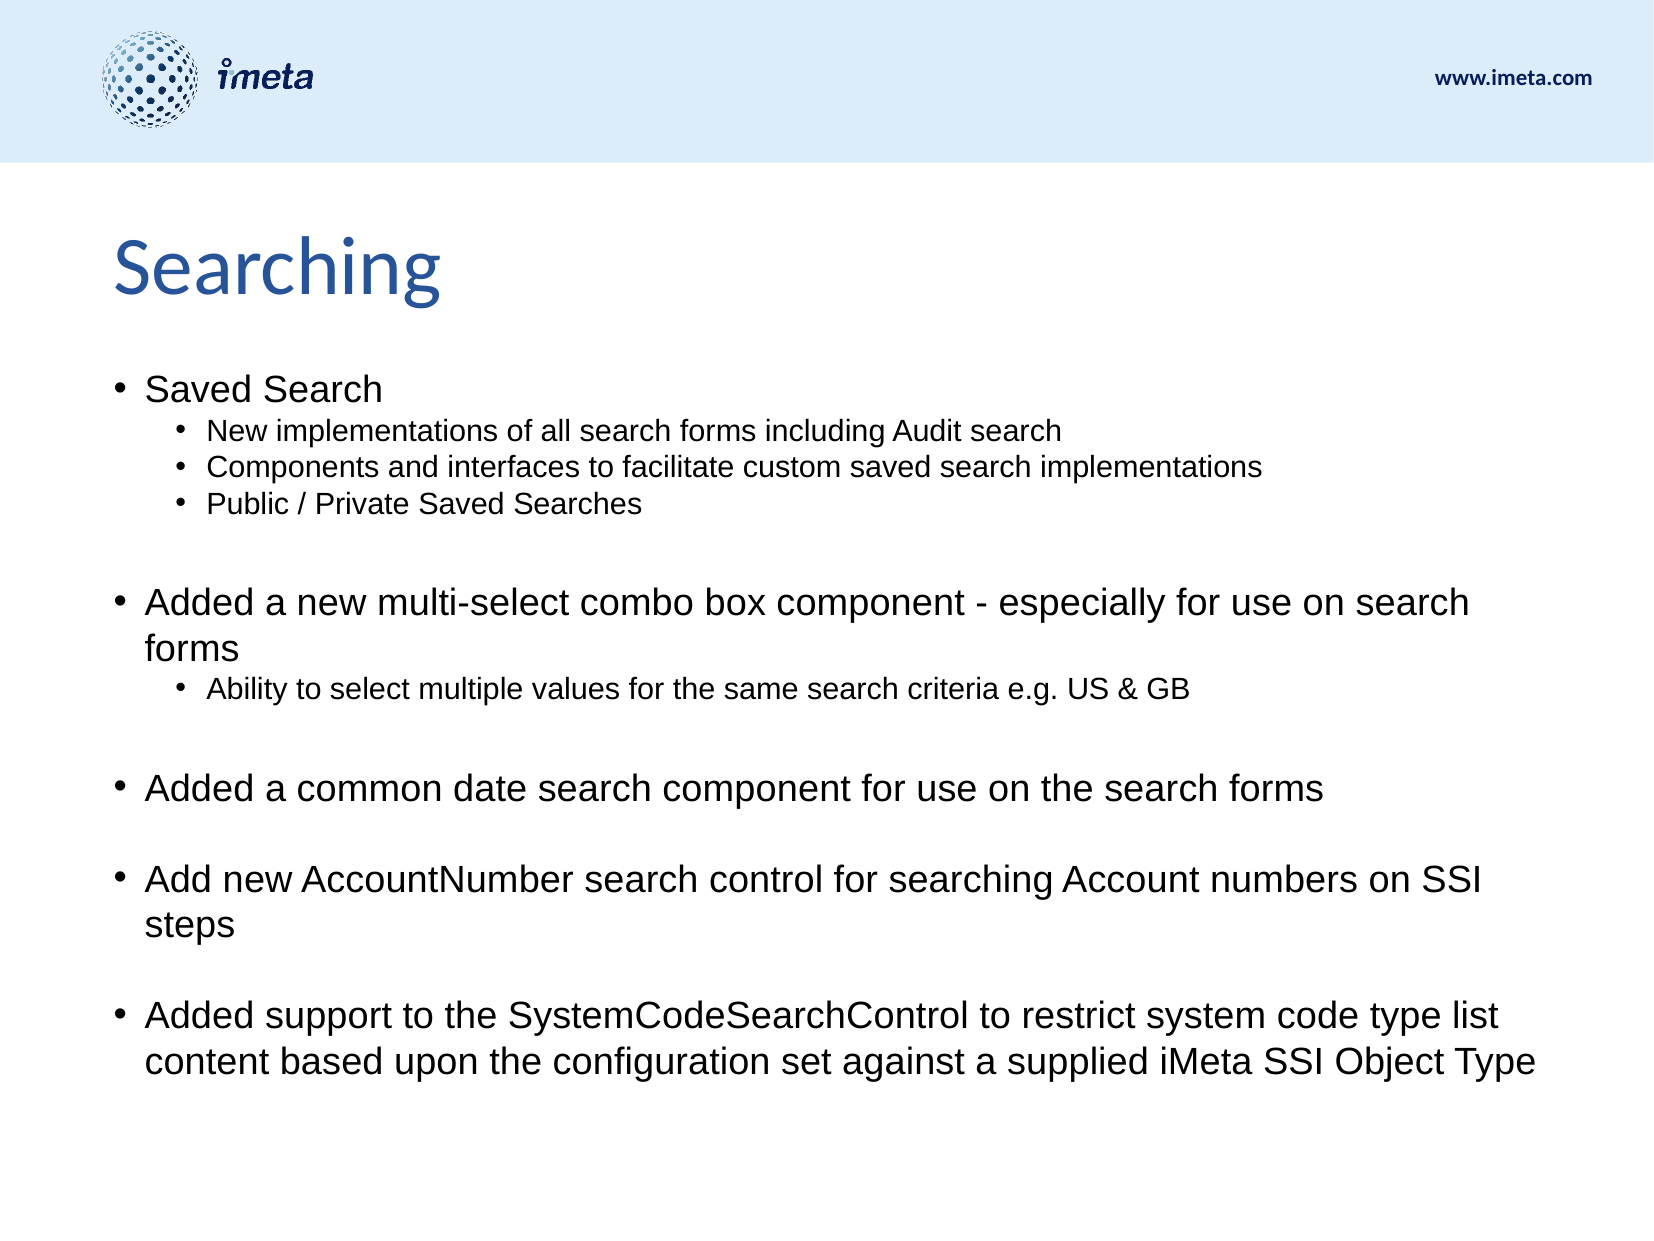

# Searching
Saved Search
New implementations of all search forms including Audit search
Components and interfaces to facilitate custom saved search implementations
Public / Private Saved Searches

Added a new multi-select combo box component - especially for use on search forms
Ability to select multiple values for the same search criteria e.g. US & GB

Added a common date search component for use on the search forms

Add new AccountNumber search control for searching Account numbers on SSI steps

Added support to the SystemCodeSearchControl to restrict system code type list content based upon the configuration set against a supplied iMeta SSI Object Type